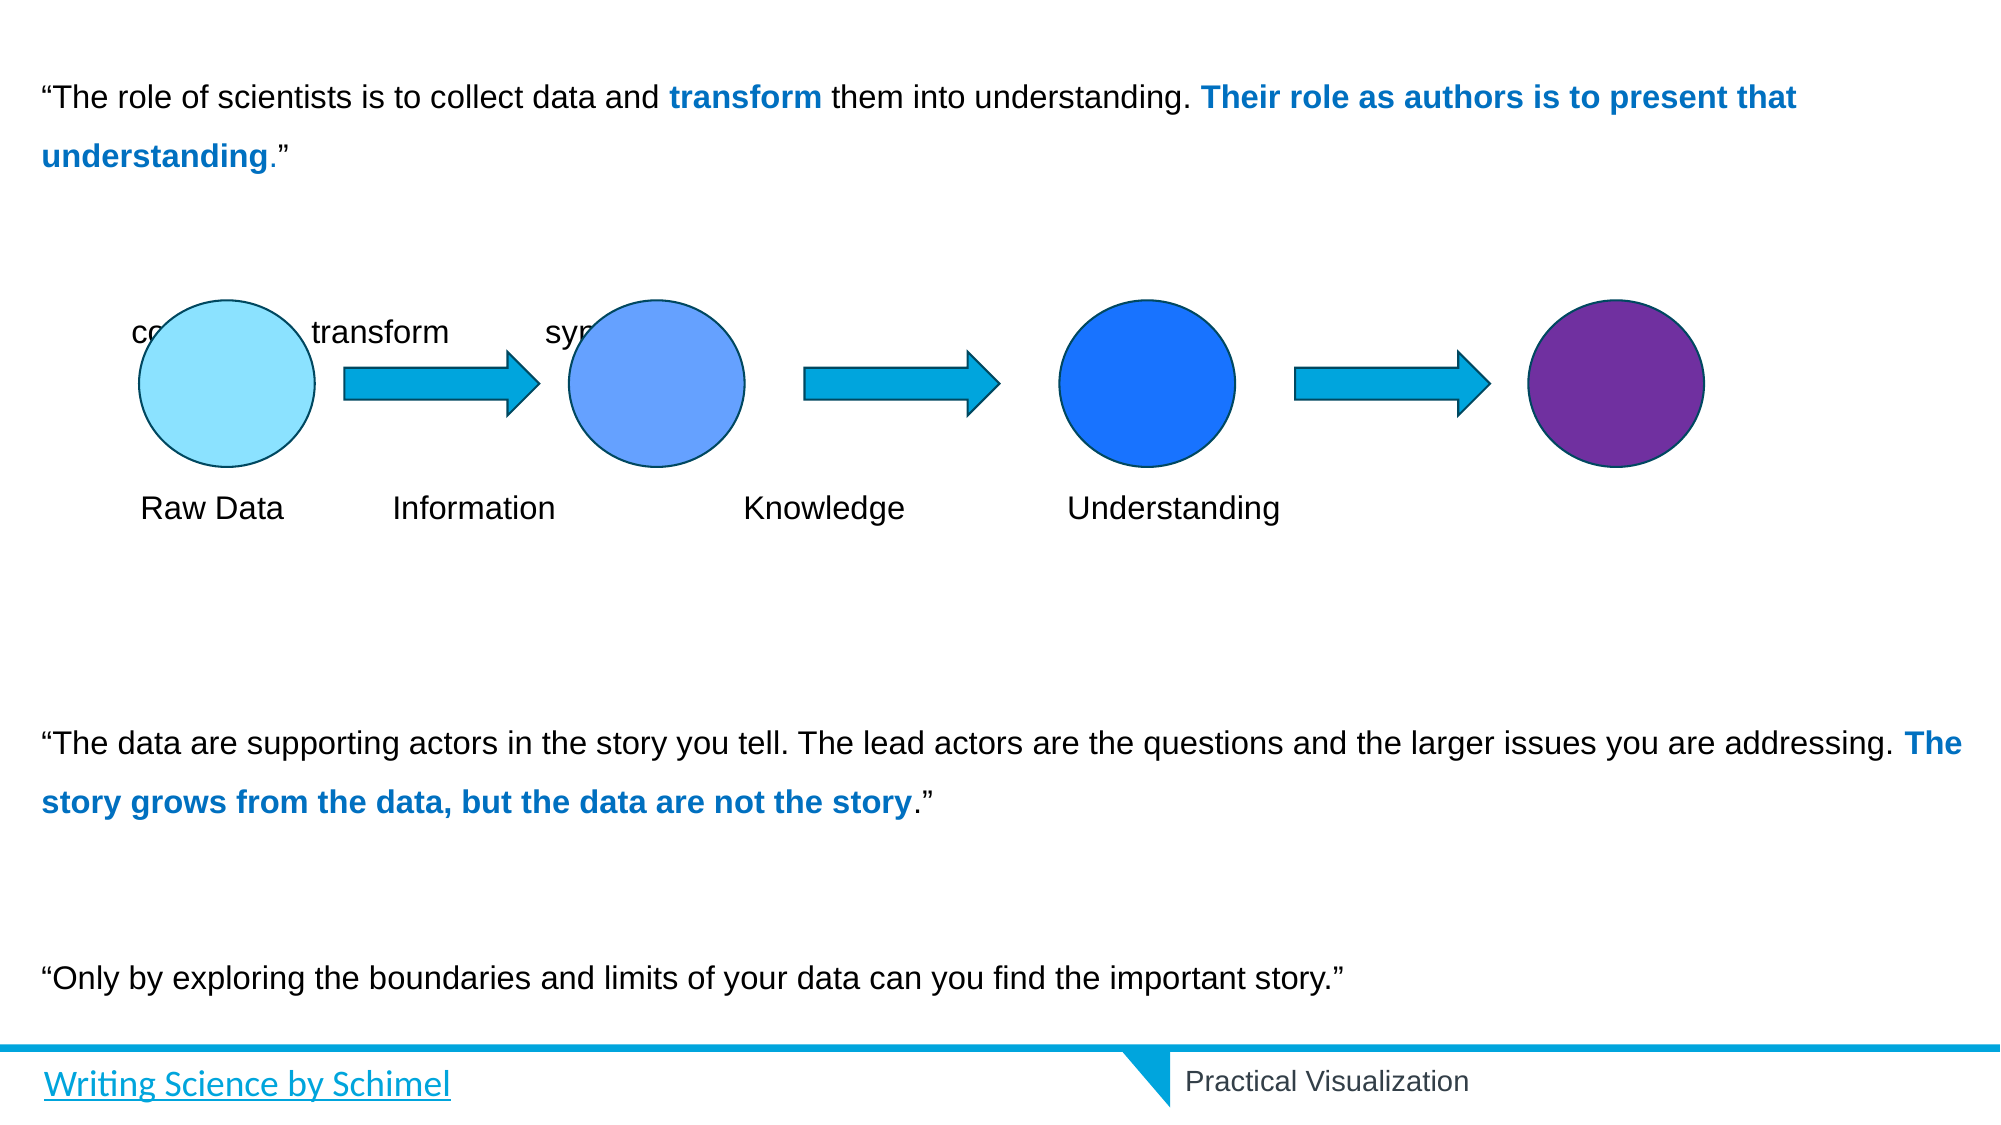

“The role of scientists is to collect data and transform them into understanding. Their role as authors is to present that understanding.”

		   convert			  transform		       synthesize

           Raw Data		           Information		               Knowledge		                Understanding

“The data are supporting actors in the story you tell. The lead actors are the questions and the larger issues you are addressing. The story grows from the data, but the data are not the story.”

“Only by exploring the boundaries and limits of your data can you find the important story.”

Writing Science by Schimel
Practical Visualization